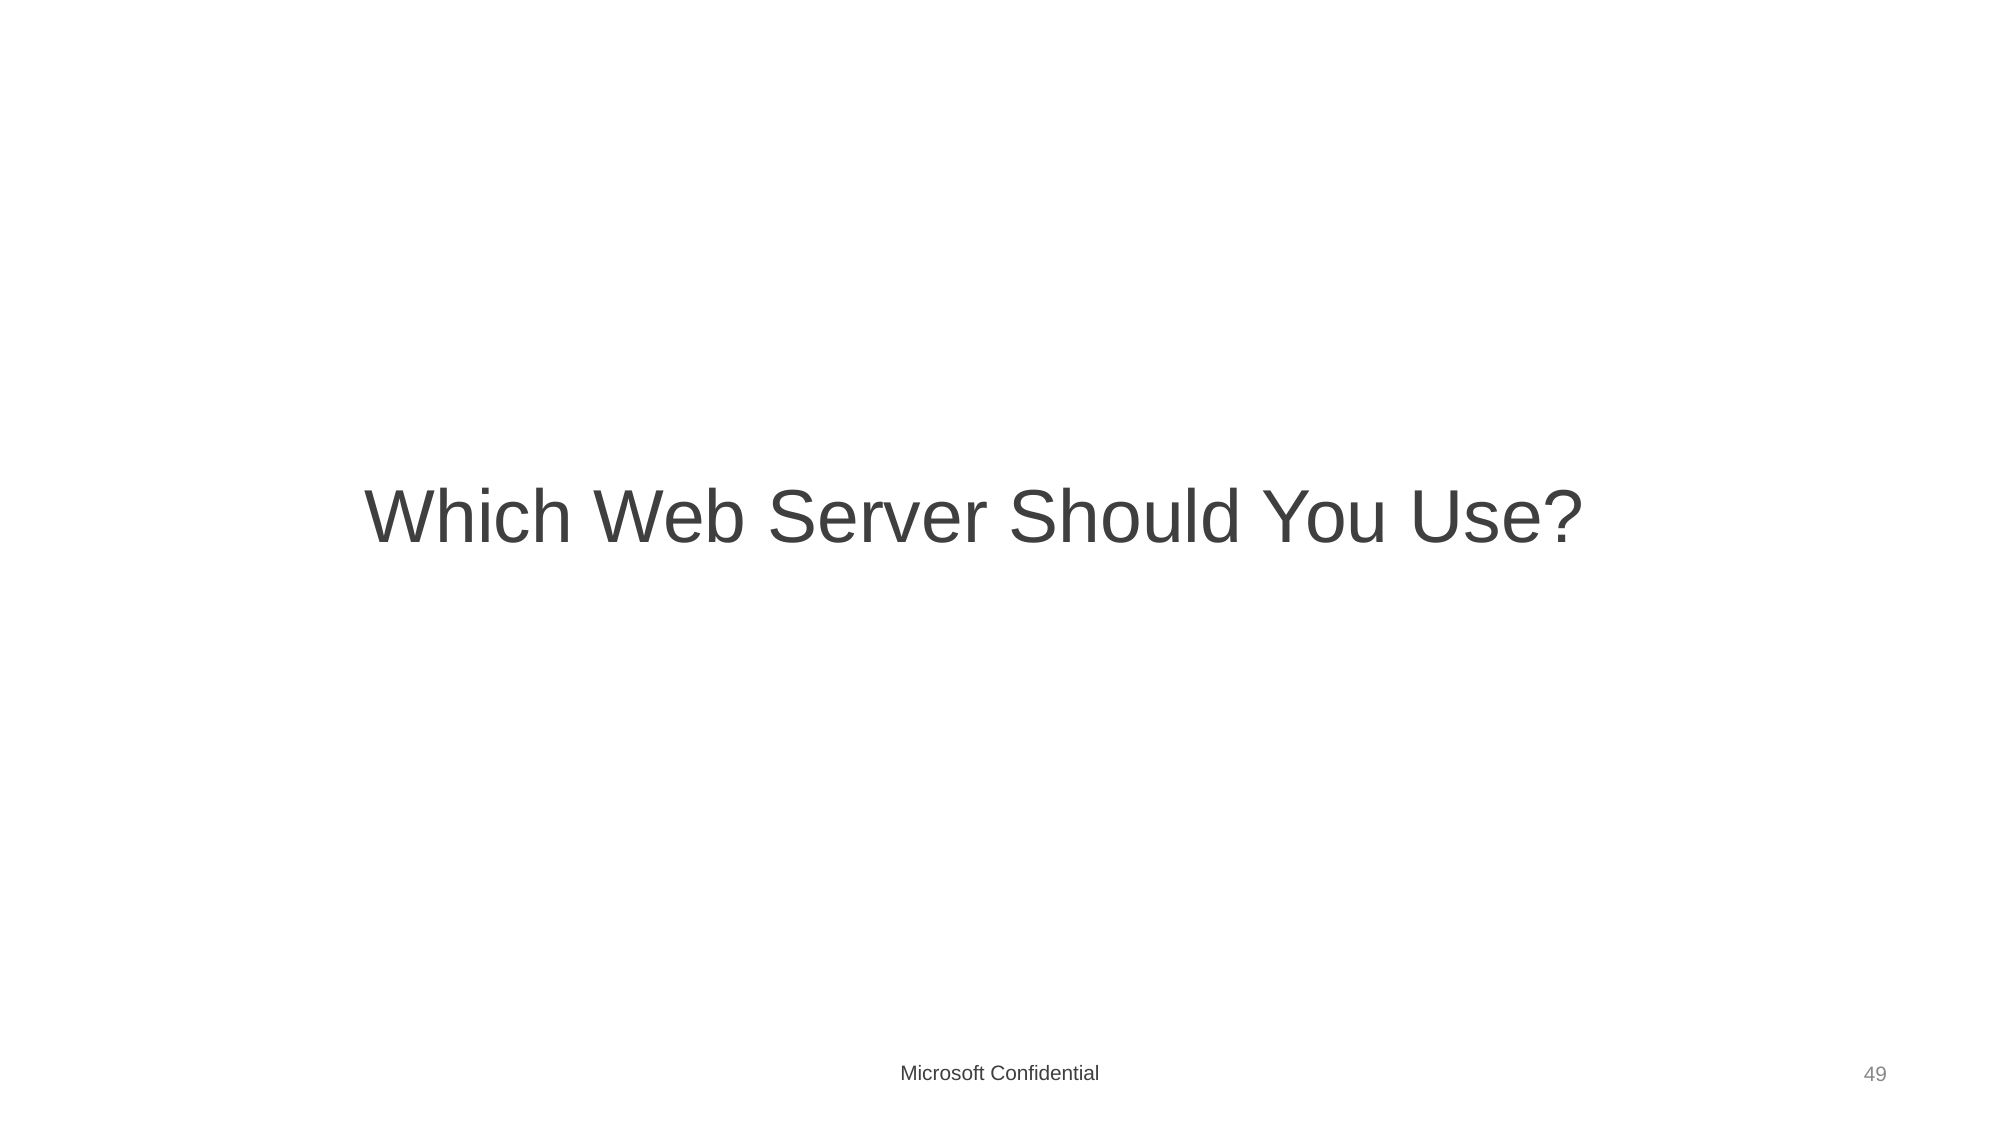

# Which Web Server Should You Use?
49